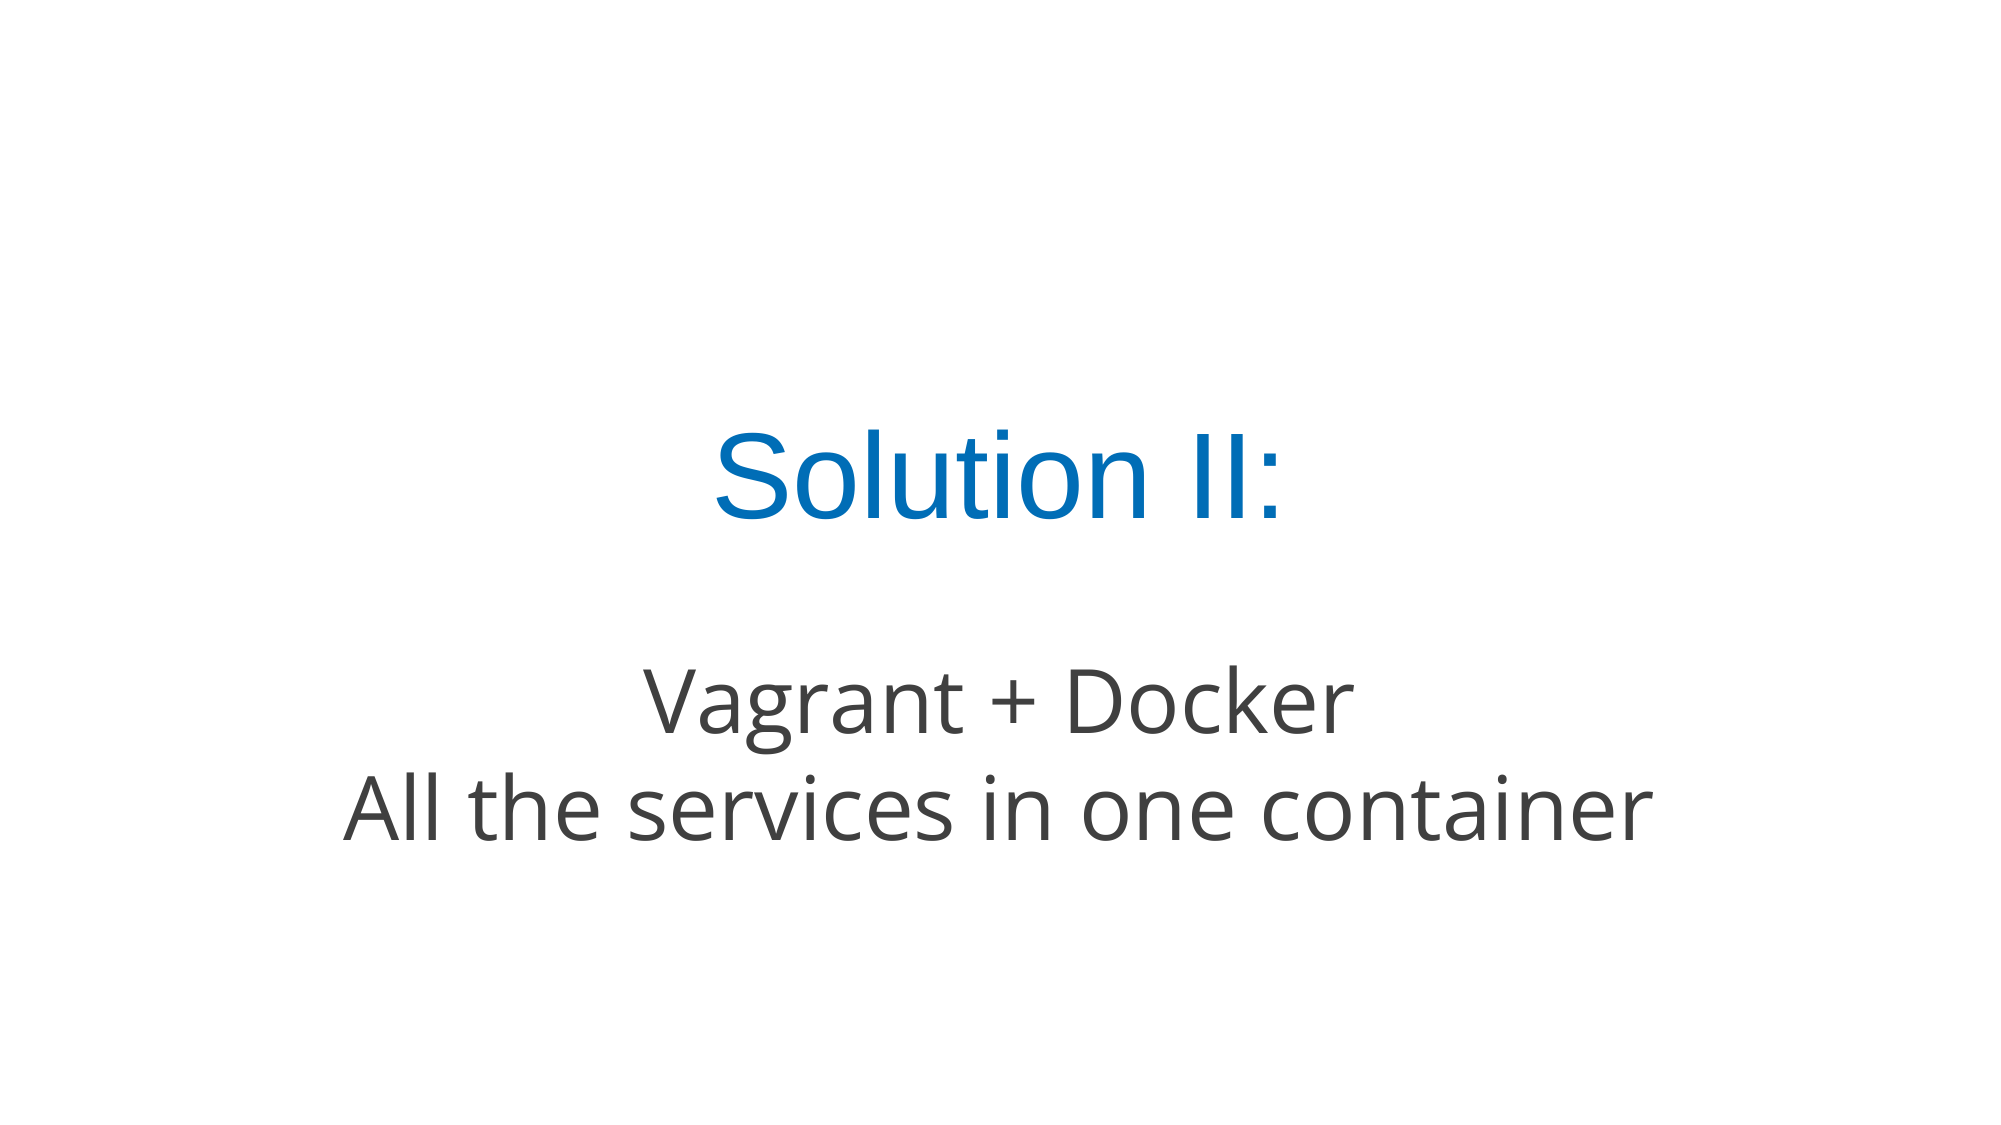

# Solution II:
Vagrant + Docker
All the services in one container